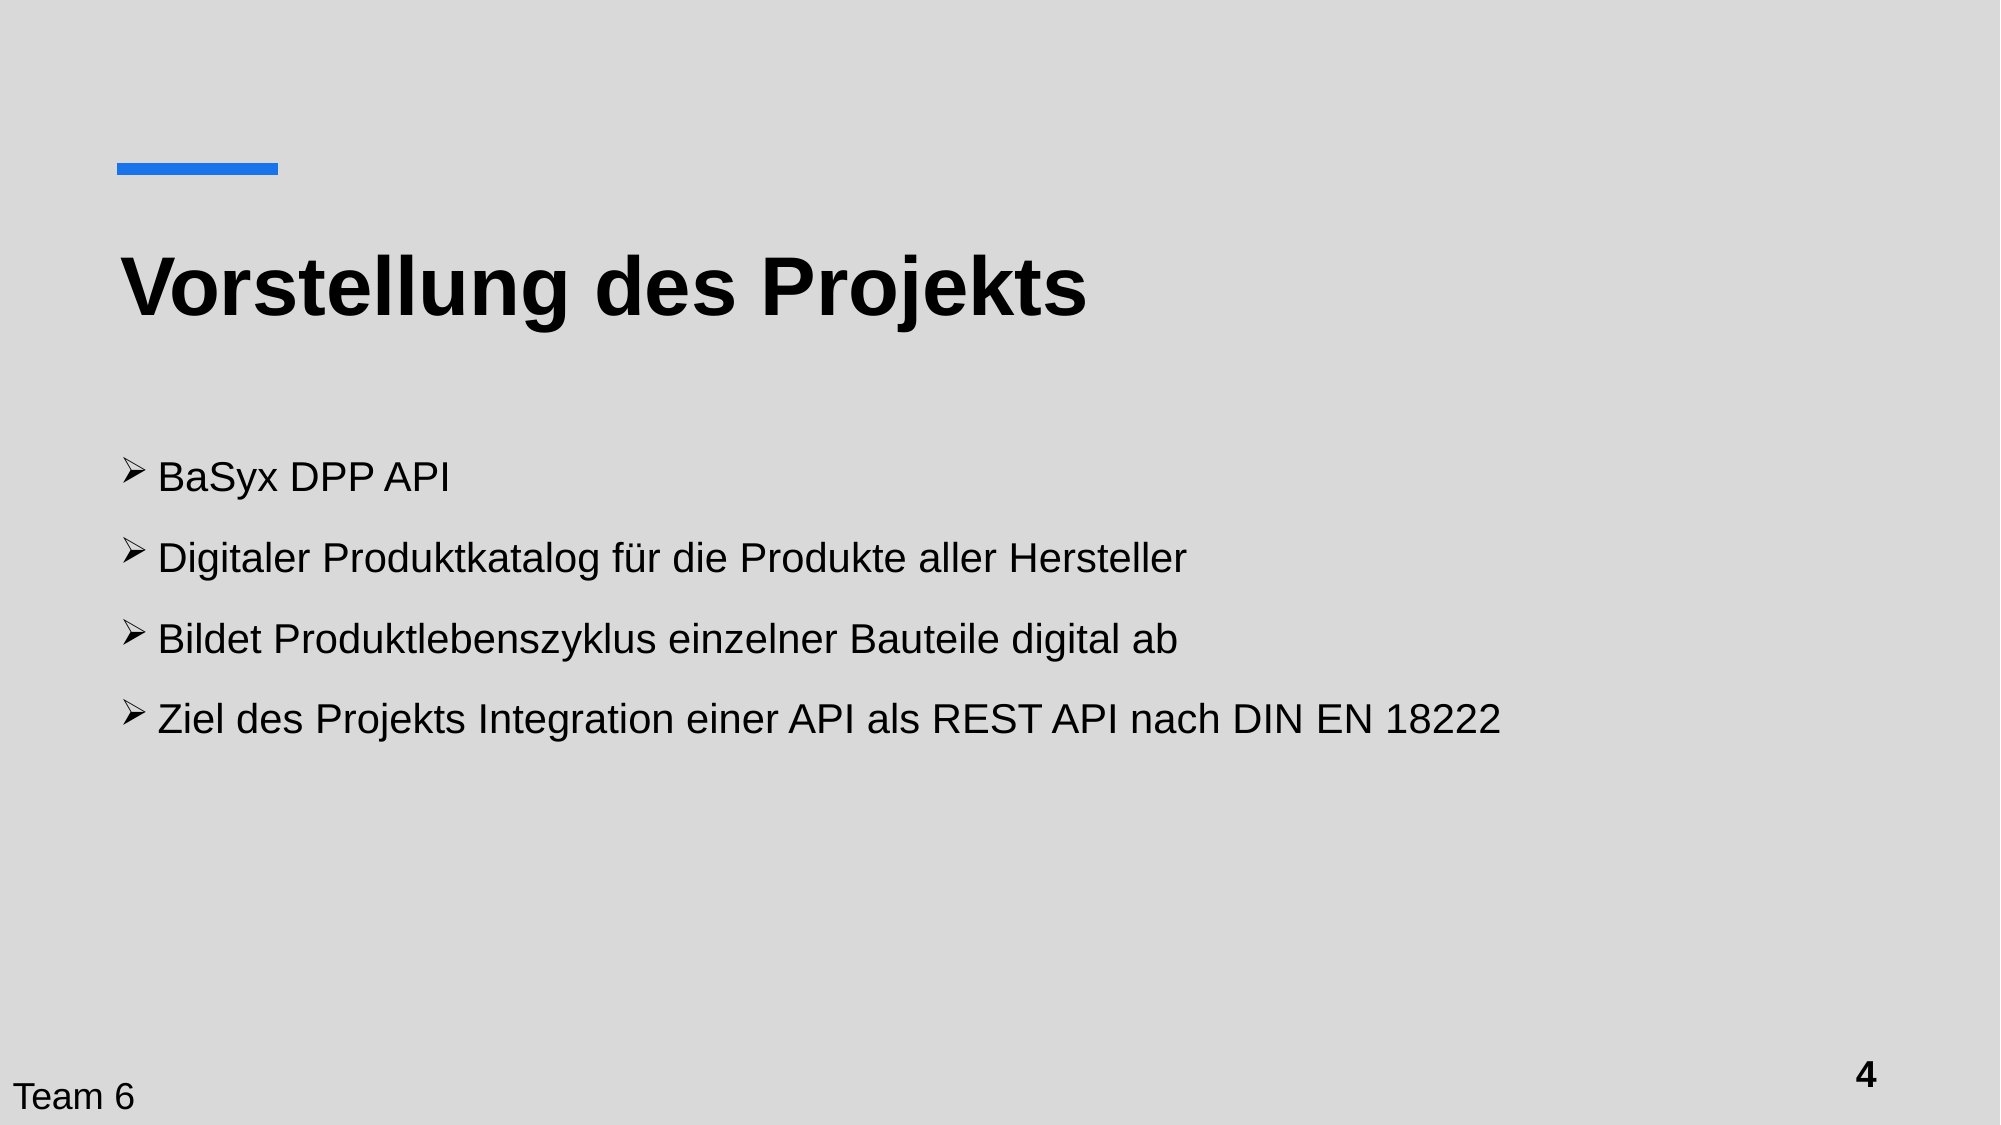

# Vorstellung des Projekts
BaSyx DPP API
Digitaler Produktkatalog für die Produkte aller Hersteller
Bildet Produktlebenszyklus einzelner Bauteile digital ab
Ziel des Projekts Integration einer API als REST API nach DIN EN 18222
4
Team 6